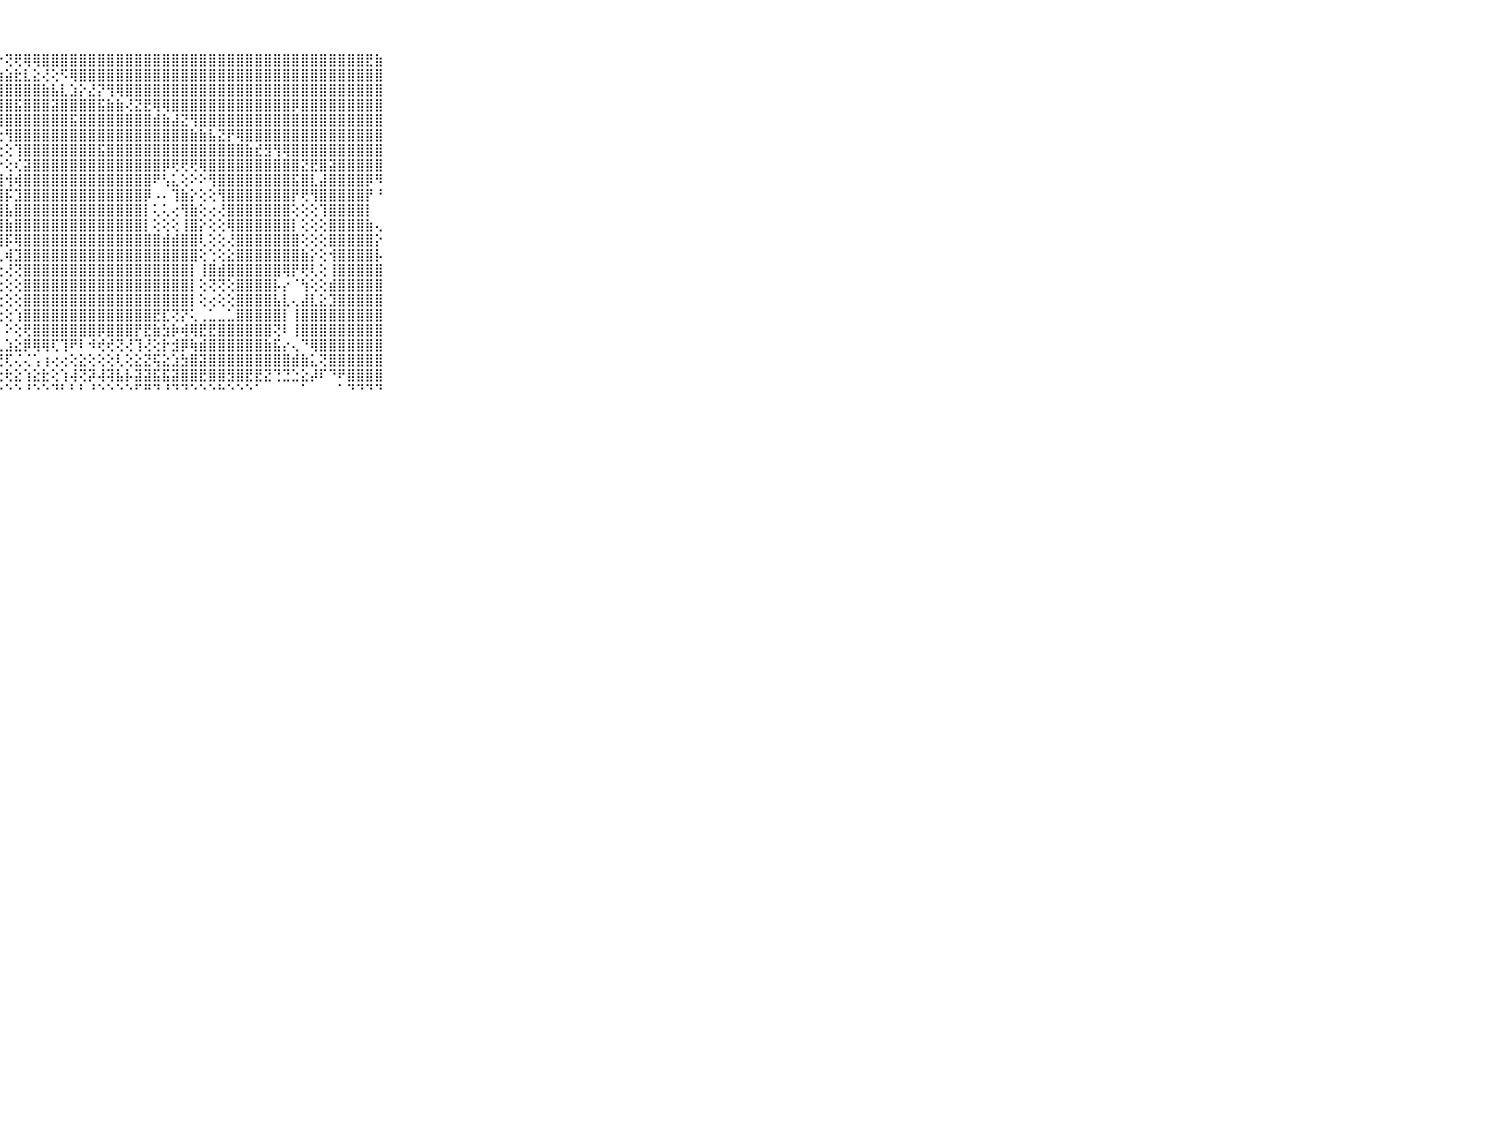

⠀⠀⠀⠀⠀⠀⠀⠀⠀⠀⠀⡞⣿⣗⣏⣽⢷⣼⣟⡳⣿⣿⡿⢼⣿⡧⢕⡕⢝⢟⢿⢿⣿⣿⣿⣿⣿⣿⣿⣿⣿⣿⣿⣿⣿⣿⣿⣿⣿⣿⣿⣿⣿⣿⣿⣿⣿⣿⣿⣿⣿⣿⣿⣿⣿⣿⣿⣟⣷⠀⠀⠀⠀⠀⠀⠀⠀⠀⠀⠀⠀
⠀⠀⠀⠀⠀⠀⠀⠀⠀⠀⠀⡝⣿⣽⢷⡿⣽⣿⣯⢿⢿⣿⣯⣝⣳⢿⣿⣷⣵⣗⣇⣕⢜⢕⠫⢿⣿⣿⣿⣿⣿⣿⣿⣿⣿⣿⣿⣿⣿⣿⣿⣿⣿⣿⣿⣿⣿⣿⣿⣿⣿⣿⣿⣿⣿⣿⣿⣿⣿⠀⠀⠀⠀⠀⠀⠀⠀⠀⠀⠀⠀
⠀⠀⠀⠀⠀⠀⠀⠀⠀⠀⠀⢯⣹⢳⣷⢿⢿⣷⣞⡽⣿⣿⣿⣿⣽⣿⢟⣾⣿⣿⣿⣿⣷⣧⣇⣱⡕⣜⡝⢻⢿⣿⣿⣿⣿⣿⣿⣿⣿⣿⣿⣿⣿⣿⣿⣿⣿⣿⣿⣿⣿⣿⣿⣿⣿⣿⣿⣿⣿⠀⠀⠀⠀⠀⠀⠀⠀⠀⠀⠀⠀
⠀⠀⠀⠀⠀⠀⠀⠀⠀⠀⠀⣿⣵⣾⣿⡿⢿⢟⢞⢞⢎⢝⢝⢻⢿⣿⣿⣿⣿⣯⣿⣿⣿⣽⣿⣿⣿⣿⣯⣷⣷⢜⣝⣟⢿⢿⣿⣿⣿⣿⣿⣿⣿⣿⣿⣿⣿⣿⣿⡿⣿⣿⣿⣿⣿⣿⣿⣿⣿⠀⠀⠀⠀⠀⠀⠀⠀⠀⠀⠀⠀
⠀⠀⠀⠀⠀⠀⠀⠀⠀⠀⠀⢿⠟⠝⢑⢑⢑⢕⢕⣕⢕⢕⢕⢕⢕⢜⢜⢿⣿⣿⣿⣿⣿⣿⣿⣯⣿⣿⣿⣿⣿⣿⣿⣿⣾⣷⣼⣝⢻⣿⣿⣿⣿⣿⣿⣿⣿⣿⣿⣿⣿⣿⣿⣿⣿⣿⣿⣿⣿⠀⠀⠀⠀⠀⠀⠀⠀⠀⠀⠀⠀
⠀⠀⠀⠀⠀⠀⠀⠀⠀⠀⠀⠀⠀⠀⠀⠀⠀⠁⠁⠑⠙⠳⢧⣕⡕⢕⢕⢕⢻⣿⣿⣿⣿⣿⣿⣿⣿⣿⣿⣿⣿⣿⣿⣿⣿⣿⣿⣿⣷⣷⣧⣝⡟⢿⣿⣿⣿⣿⣿⣿⣿⣿⣿⣿⣿⣿⣿⣿⣿⠀⠀⠀⠀⠀⠀⠀⠀⠀⠀⠀⠀
⠀⠀⠀⠀⠀⠀⠀⠀⠀⠀⠀⠙⠝⠓⠖⠦⠄⠀⠀⠀⠀⠀⠀⠝⣿⣧⡕⢕⢕⢹⣿⣿⣿⣿⣿⣿⣿⣿⣯⣿⣿⣿⣿⣿⣿⣿⣿⣿⣿⣿⣿⣿⣿⣿⣷⣞⣻⢻⢿⣿⣿⣿⣿⣿⣿⣿⣿⣿⣿⠀⠀⠀⠀⠀⠀⠀⠀⠀⠀⠀⠀
⠀⠀⠀⠀⠀⠀⠀⠀⠀⠀⠀⠀⠀⠀⠀⠀⢀⠀⠀⠀⢀⠀⠀⠀⢈⢿⣿⡕⢕⢎⣽⣿⣿⣿⣿⣿⣿⣿⣿⣿⣿⣿⣿⣿⣿⡿⢟⢟⢟⢿⣿⣿⣿⣿⣿⣿⣿⣿⣿⣿⣝⣟⣿⣽⣿⣿⣿⣿⣿⠀⠀⠀⠀⠀⠀⠀⠀⠀⠀⠀⠀
⠀⠀⠀⠀⠀⠀⠀⠀⠀⠀⠀⣔⢔⢔⢔⢕⢀⢕⢀⢄⠀⢄⠔⠐⠀⢜⣿⣿⢺⢾⣿⣿⣿⣿⣿⣿⣿⣿⣿⣿⣿⣿⣿⣿⠟⢣⣅⢕⠕⠕⢻⣿⣿⣿⣿⣿⣿⣿⣿⣯⣿⣇⣼⣿⣿⣿⣿⡿⠻⠀⠀⠀⠀⠀⠀⠀⠀⠀⠀⠀⠀
⠀⠀⠀⠀⠀⠀⠀⠀⠀⠀⠀⣿⣿⣷⣷⣵⣵⣕⡕⡕⢕⢕⢕⢄⢄⢕⣿⣿⡯⣹⣿⣿⣿⣿⣿⣿⣿⣿⣿⣿⣿⣿⣿⡿⠠⠄⢹⣷⡕⢕⢕⢻⣿⣿⣿⣿⣿⣿⣿⡟⢟⢻⣿⣿⣿⣿⣿⡟⠘⠀⠀⠀⠀⠀⠀⠀⠀⠀⠀⠀⠀
⠀⠀⠀⠀⠀⠀⠀⠀⠀⠀⠀⣿⣿⣿⣿⣿⣿⣿⣿⣿⣷⣷⣵⣕⣕⢕⣿⣿⣧⣿⣿⣿⣿⣿⣿⣿⣿⣿⣿⣿⣿⣿⣿⡇⢅⢅⢔⢻⣷⢕⢔⢜⣿⣿⣿⣿⣿⣿⣿⢕⢕⢕⢹⣿⣿⣿⣿⡇⠀⠀⠀⠀⠀⠀⠀⠀⠀⠀⠀⠀⠀
⠀⠀⠀⠀⠀⠀⠀⠀⠀⠀⠀⣿⣿⣿⣿⣿⣿⣿⣿⣿⣿⣿⣿⣿⣿⣿⣿⣿⣷⣿⣿⣿⣿⣿⣿⣿⣿⣿⣿⣿⣿⣿⣿⡇⢕⢕⢕⢸⣿⡕⢕⢕⢿⣿⣿⣿⣿⣿⣿⡇⢕⢕⢕⣿⣿⣿⣿⣷⢄⠀⠀⠀⠀⠀⠀⠀⠀⠀⠀⠀⠀
⠀⠀⠀⠀⠀⠀⠀⠀⠀⠀⠀⣿⣿⣿⣿⣿⣿⣿⣿⣿⣿⣿⣿⣿⣿⣿⣿⣿⡯⢿⣿⣿⣿⣿⣿⣿⣿⣿⣿⣿⣿⣿⣿⣿⣿⣾⣾⣿⣿⢇⢕⢕⢜⣿⣿⣿⣿⣿⣿⣿⢕⢕⢕⣿⣿⣿⣿⣿⡕⠀⠀⠀⠀⠀⠀⠀⠀⠀⠀⠀⠀
⠀⠀⠀⠀⠀⠀⠀⠀⠀⠀⠀⣿⣿⣿⣿⣿⣿⣿⣿⣿⣿⣿⣿⣿⣿⣿⣿⢇⢾⣹⣿⣿⣿⣿⣿⣿⣿⣿⣿⣿⣿⣿⣿⣿⣿⣿⣿⣿⣿⢕⢑⢕⣕⣿⣿⣿⣿⣿⣿⣿⣷⡕⢕⢺⣿⣿⣿⣿⡧⠀⠀⠀⠀⠀⠀⠀⠀⠀⠀⠀⠀
⠀⠀⠀⠀⠀⠀⠀⠀⠀⠀⠀⣿⣿⣿⣿⣿⣿⣿⣿⣿⣿⣿⣿⣿⣿⣿⣿⢕⢜⢝⣿⣿⣿⣿⣿⣿⣿⣿⣿⣿⣿⣿⣿⣿⣿⣿⣿⣿⡇⢸⣿⣾⣿⣿⣿⣿⣿⣿⢿⡟⢟⢇⢕⢸⣿⣿⣿⣿⣿⠀⠀⠀⠀⠀⠀⠀⠀⠀⠀⠀⠀
⠀⠀⠀⠀⠀⠀⠀⠀⠀⠀⠀⣿⣿⣿⣿⣿⣿⣿⣿⣿⣿⣿⣿⣿⣿⣿⣿⢕⢕⢕⣿⣿⣿⣿⣿⣿⣿⣿⣿⣿⣿⣿⣿⣿⣿⣿⣿⣿⡇⢕⢝⢝⢕⣿⣿⣿⣿⡧⡔⠈⢳⢕⢕⣾⣿⣿⣿⣿⣿⠀⠀⠀⠀⠀⠀⠀⠀⠀⠀⠀⠀
⠀⠀⠀⠀⠀⠀⠀⠀⠀⠀⠀⣿⣿⣿⣿⣿⣿⣿⣿⣿⣿⣿⣿⣿⣿⣿⡿⢕⢕⢕⣿⣿⣿⣿⣿⣿⣿⣿⣿⣿⣿⣿⣿⣿⣿⣿⣿⣿⡇⢕⢔⢕⢕⣿⣿⣿⣿⣧⣇⢄⣼⣇⣕⣹⣿⣿⣿⣿⣿⠀⠀⠀⠀⠀⠀⠀⠀⠀⠀⠀⠀
⠀⠀⠀⠀⠀⠀⠀⠀⠀⠀⠀⠹⣿⣿⣿⣿⣿⣿⣿⣿⣿⣿⣿⣿⣿⣿⡇⢕⢕⢱⣿⣿⣿⣿⣿⣿⣿⣿⣿⣿⣿⣿⣿⣿⣟⣏⢝⡝⢅⢀⣁⣀⣁⣿⣿⣿⣿⣿⡇⢸⣿⣿⣿⣿⣿⣿⣿⣿⣿⠀⠀⠀⠀⠀⠀⠀⠀⠀⠀⠀⠀
⠀⠀⠀⠀⠀⠀⠀⠀⠀⠀⠀⠀⠹⣿⣿⣿⣿⣿⣿⣿⣿⣿⣿⣿⣿⡿⠇⠅⠕⢕⢟⣿⣿⣿⣿⣿⣿⣿⡿⣿⣿⣿⡟⣟⣷⣳⡷⢾⢿⣟⣟⣿⣿⣿⣿⣿⣿⢝⠇⢸⣿⣿⣿⣿⣿⣿⣿⣿⣿⠀⠀⠀⠀⠀⠀⠀⠀⠀⠀⠀⠀
⠀⠀⠀⠀⠀⠀⠀⠀⠀⠀⠀⢄⣀⣕⢕⢕⢕⢕⢕⢕⢕⡕⢕⢕⢕⢕⣅⣄⣱⣕⡿⢿⢿⢏⢹⠟⠇⠺⢞⢞⢝⢜⢹⢜⢕⡗⣺⡿⢷⣾⣿⣿⣿⣿⣿⣿⣷⣯⡔⢄⠙⢿⣿⣿⣿⣿⣿⣿⣿⠀⠀⠀⠀⠀⠀⠀⠀⠀⠀⠀⠀
⠀⠀⠀⠀⠀⠀⠀⠀⠀⠀⠀⠱⢕⣧⣕⣕⣼⣵⣵⣵⣷⣷⢿⢿⠿⢟⢙⢛⢏⢌⢌⢡⢰⢔⢔⢕⣕⢕⢕⢕⢇⢕⣕⣝⢯⣕⣱⣳⣿⣽⣿⣿⣿⣿⣿⣿⣿⣿⣿⣾⣷⣅⢝⣿⣿⣿⣿⣿⣿⠀⠀⠀⠀⠀⠀⠀⠀⠀⠀⠀⠀
⠀⠀⠀⠀⠀⠀⠀⠀⠀⠀⠀⠿⠟⢻⢟⢛⢏⢙⢝⢡⢵⢔⢔⢕⢕⢕⢕⢕⢗⣕⢱⣕⣗⢕⢱⢼⢝⡽⢼⢽⣧⡧⣽⣽⣯⣯⣽⣿⣿⣟⣿⣿⣻⣿⣟⣟⣝⢙⣙⣑⣕⡼⠏⠙⠟⣿⣿⣿⣿⠀⠀⠀⠀⠀⠀⠀⠀⠀⠀⠀⠀
⠀⠀⠀⠀⠀⠀⠀⠀⠀⠀⠀⠀⠀⠁⠀⠐⠐⠑⠑⠑⠑⠑⠑⠛⠘⠓⠑⠑⠑⠑⠘⠑⠑⠙⠃⠃⠃⠘⠑⠑⠑⠑⠋⠛⠙⠘⠙⠙⠑⠑⠑⠓⠑⠑⠑⠁⠀⠀⠀⠀⠁⠀⠀⠀⠁⠙⠙⠙⠙⠀⠀⠀⠀⠀⠀⠀⠀⠀⠀⠀⠀